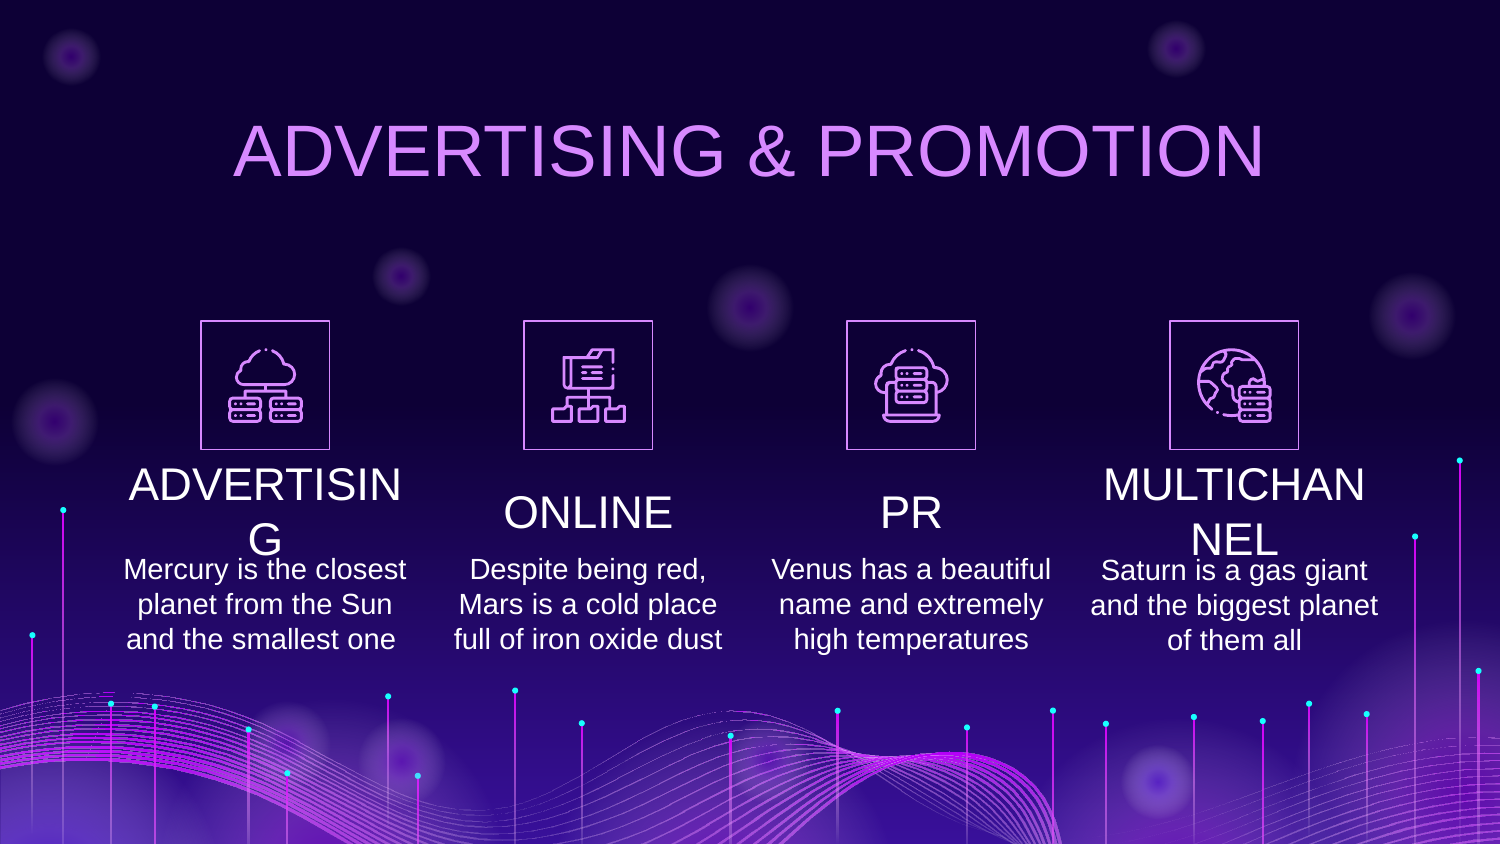

# ADVERTISING & PROMOTION

ADVERTISING
ONLINE
PR
MULTICHANNEL
Mercury is the closest planet from the Sun and the smallest one
Despite being red, Mars is a cold place full of iron oxide dust
Venus has a beautiful name and extremely high temperatures
Saturn is a gas giant and the biggest planet of them all